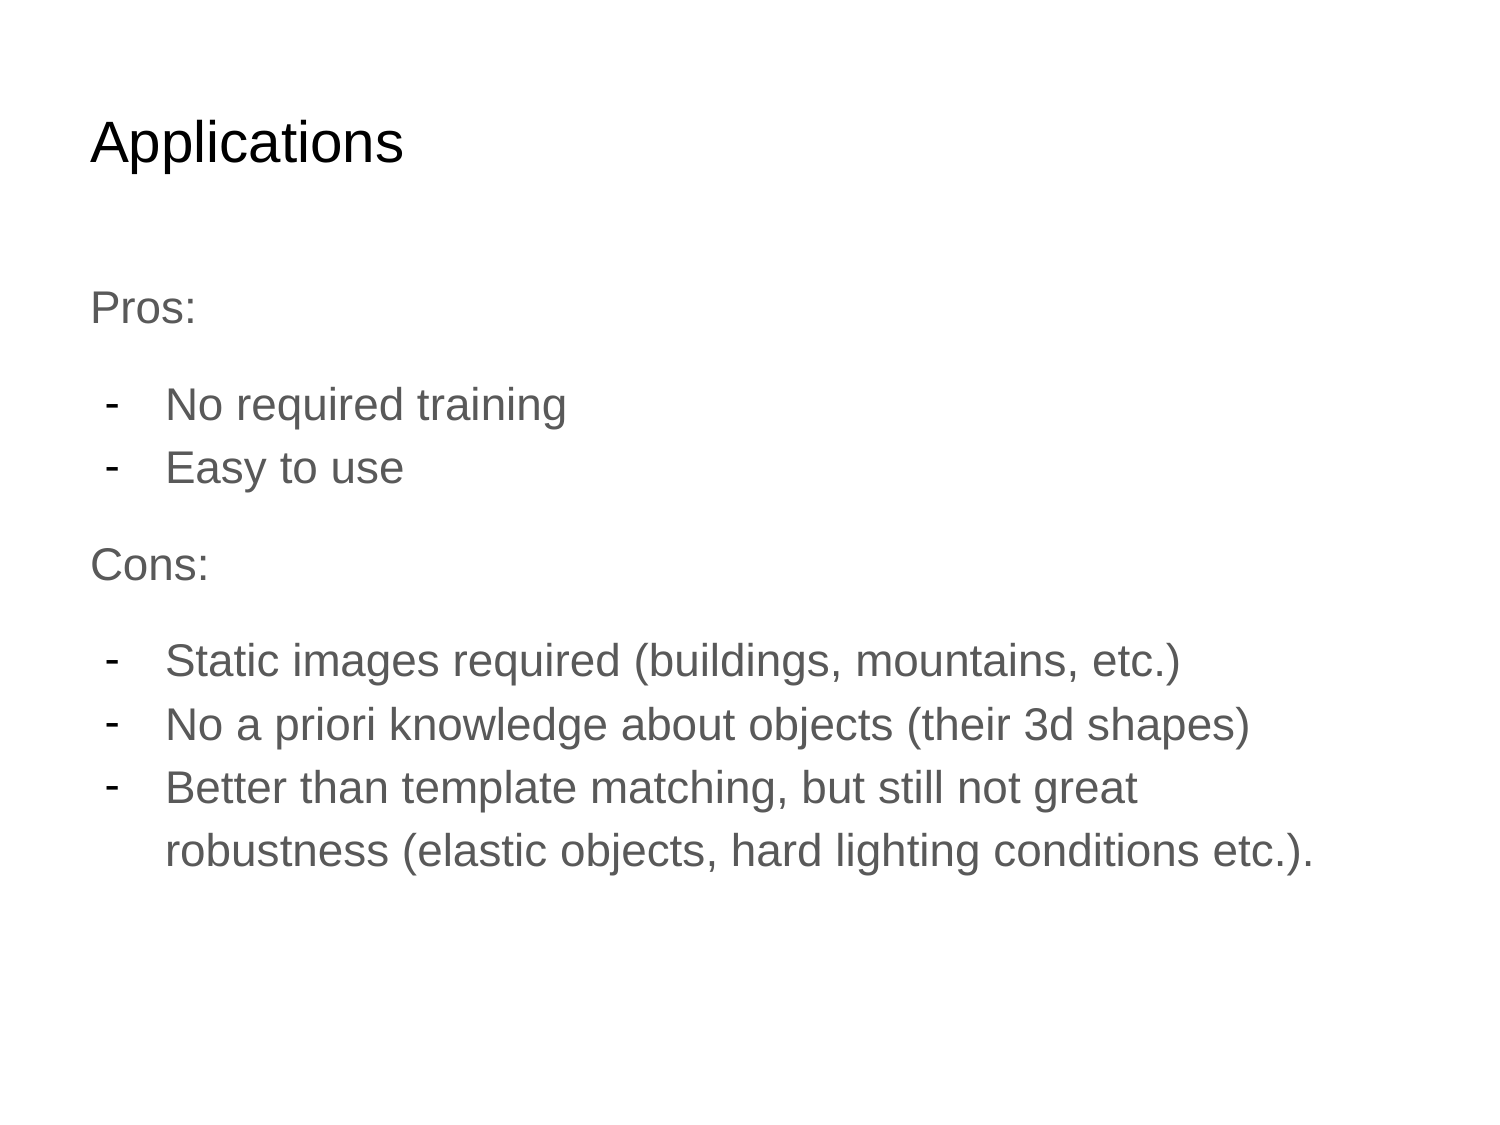

# Applications
Pros:
No required training
Easy to use
Cons:
Static images required (buildings, mountains, etc.)
No a priori knowledge about objects (their 3d shapes)
Better than template matching, but still not great robustness (elastic objects, hard lighting conditions etc.).